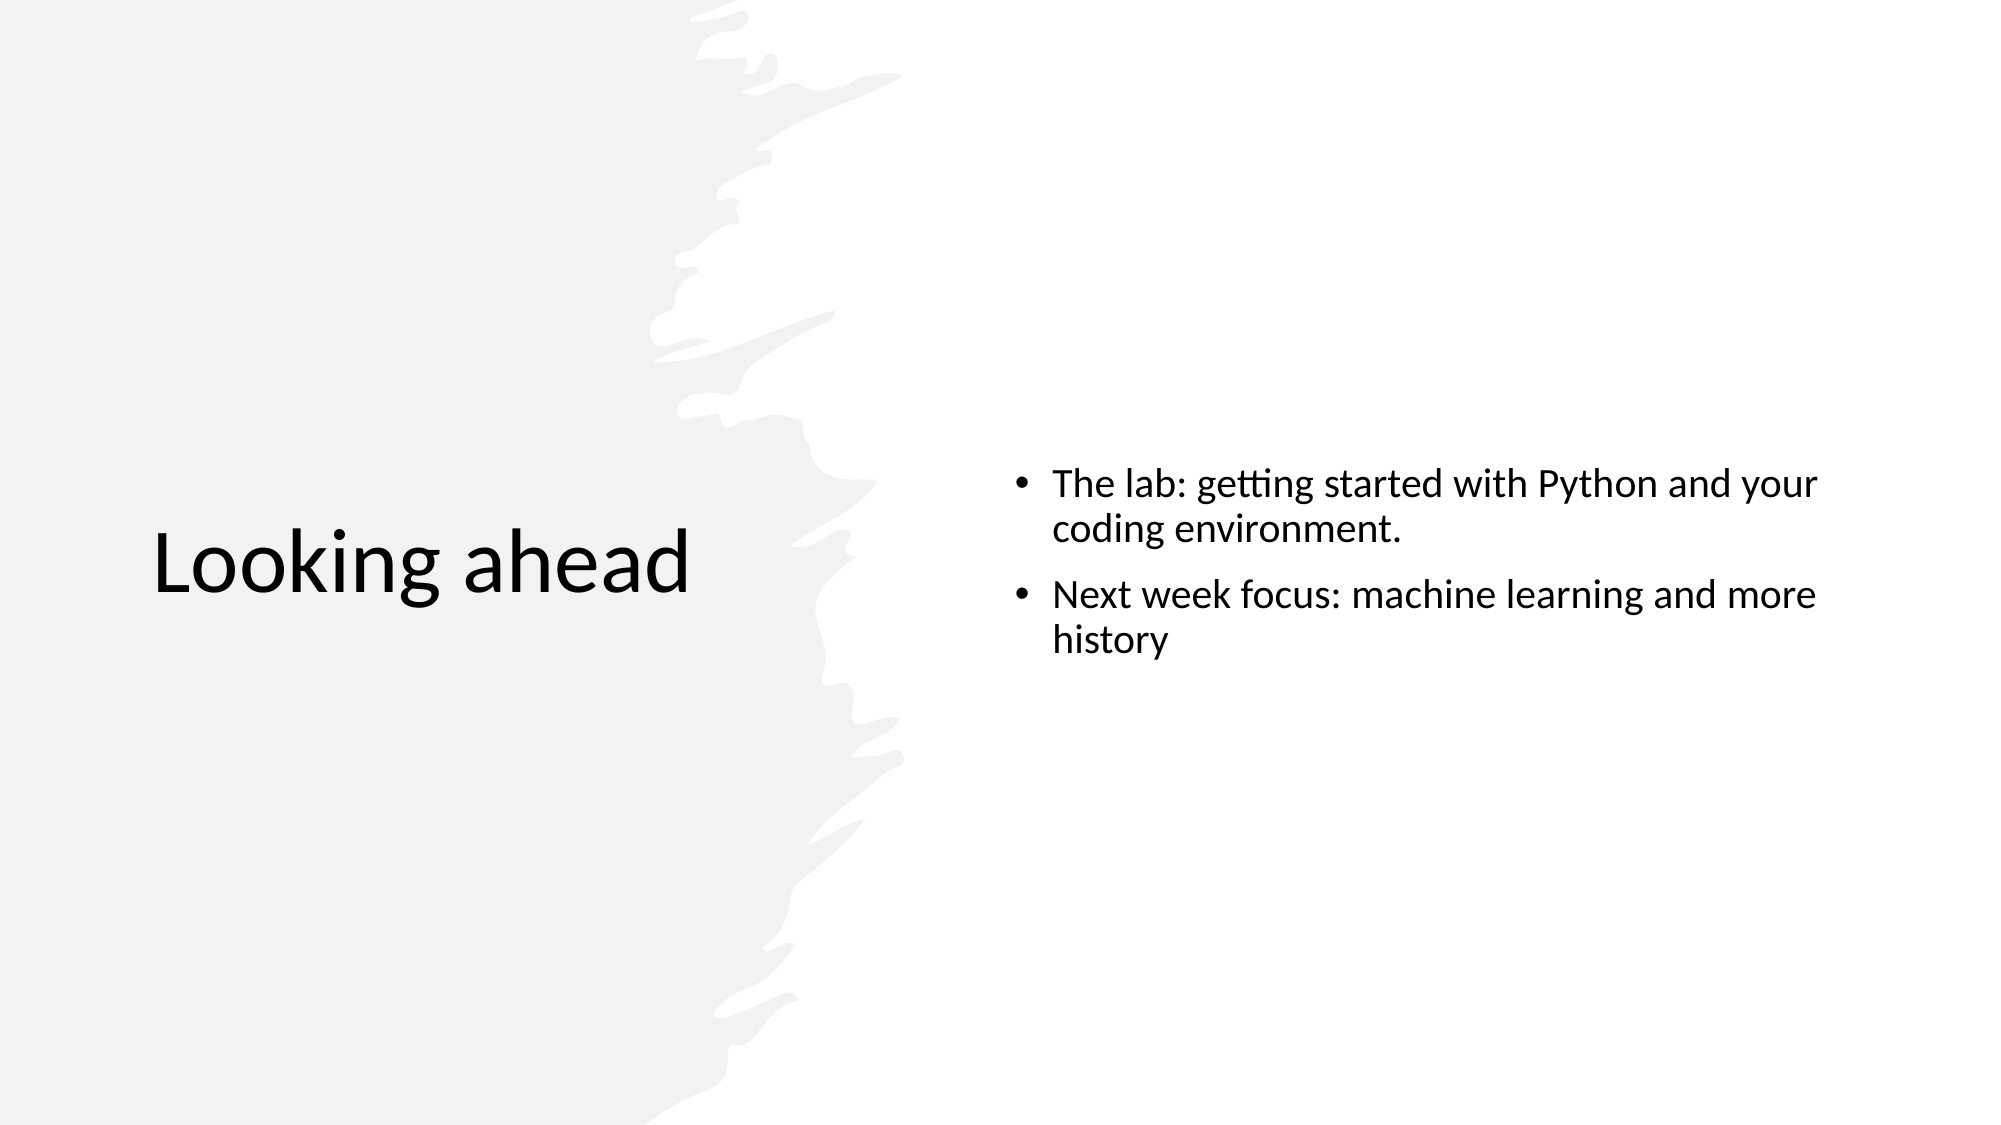

# Looking ahead
The lab: getting started with Python and your coding environment.
Next week focus: machine learning and more history